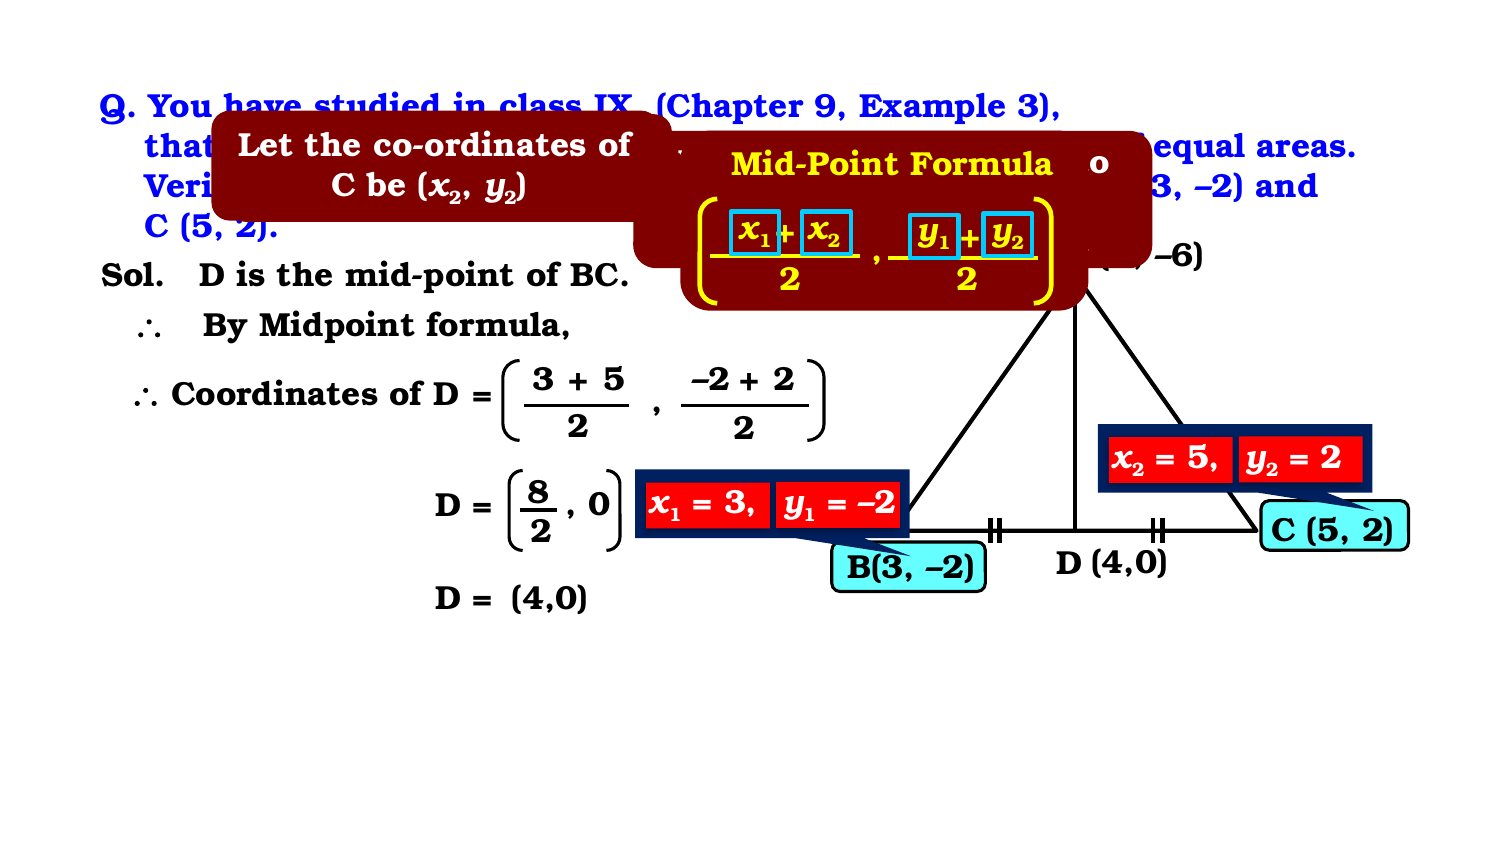

Q. You have studied in class IX, (Chapter 9, Example 3),
    that a median of a triangle divides it into two triangles of equal areas.
    Verify this result for ΔABC whose vertices are A (4, –6) ,B (3, –2) and
    C (5, 2).

Let the co-ordinates of C be (x2, y2)

Let the co-ordinates of B be (x1, y1)

Mid-Point Formula
x1
x2
+
,
2
y1
y2
+
2

Which formula is used to find co-ordinates of midpoint of a segment

A (4, –6)

C (5, 2)

D
B(3, –2)
Sol.
D is the mid-point of BC.
∴
By Midpoint formula,
–2
+
2
3
+
5

∴ Coordinates of D
=
,
2
2

x2 = 5,
y2 = 2

8

x1 = 3,
y1 = –2
, 0
D
=

2
(4,0)

D
=
(4,0)